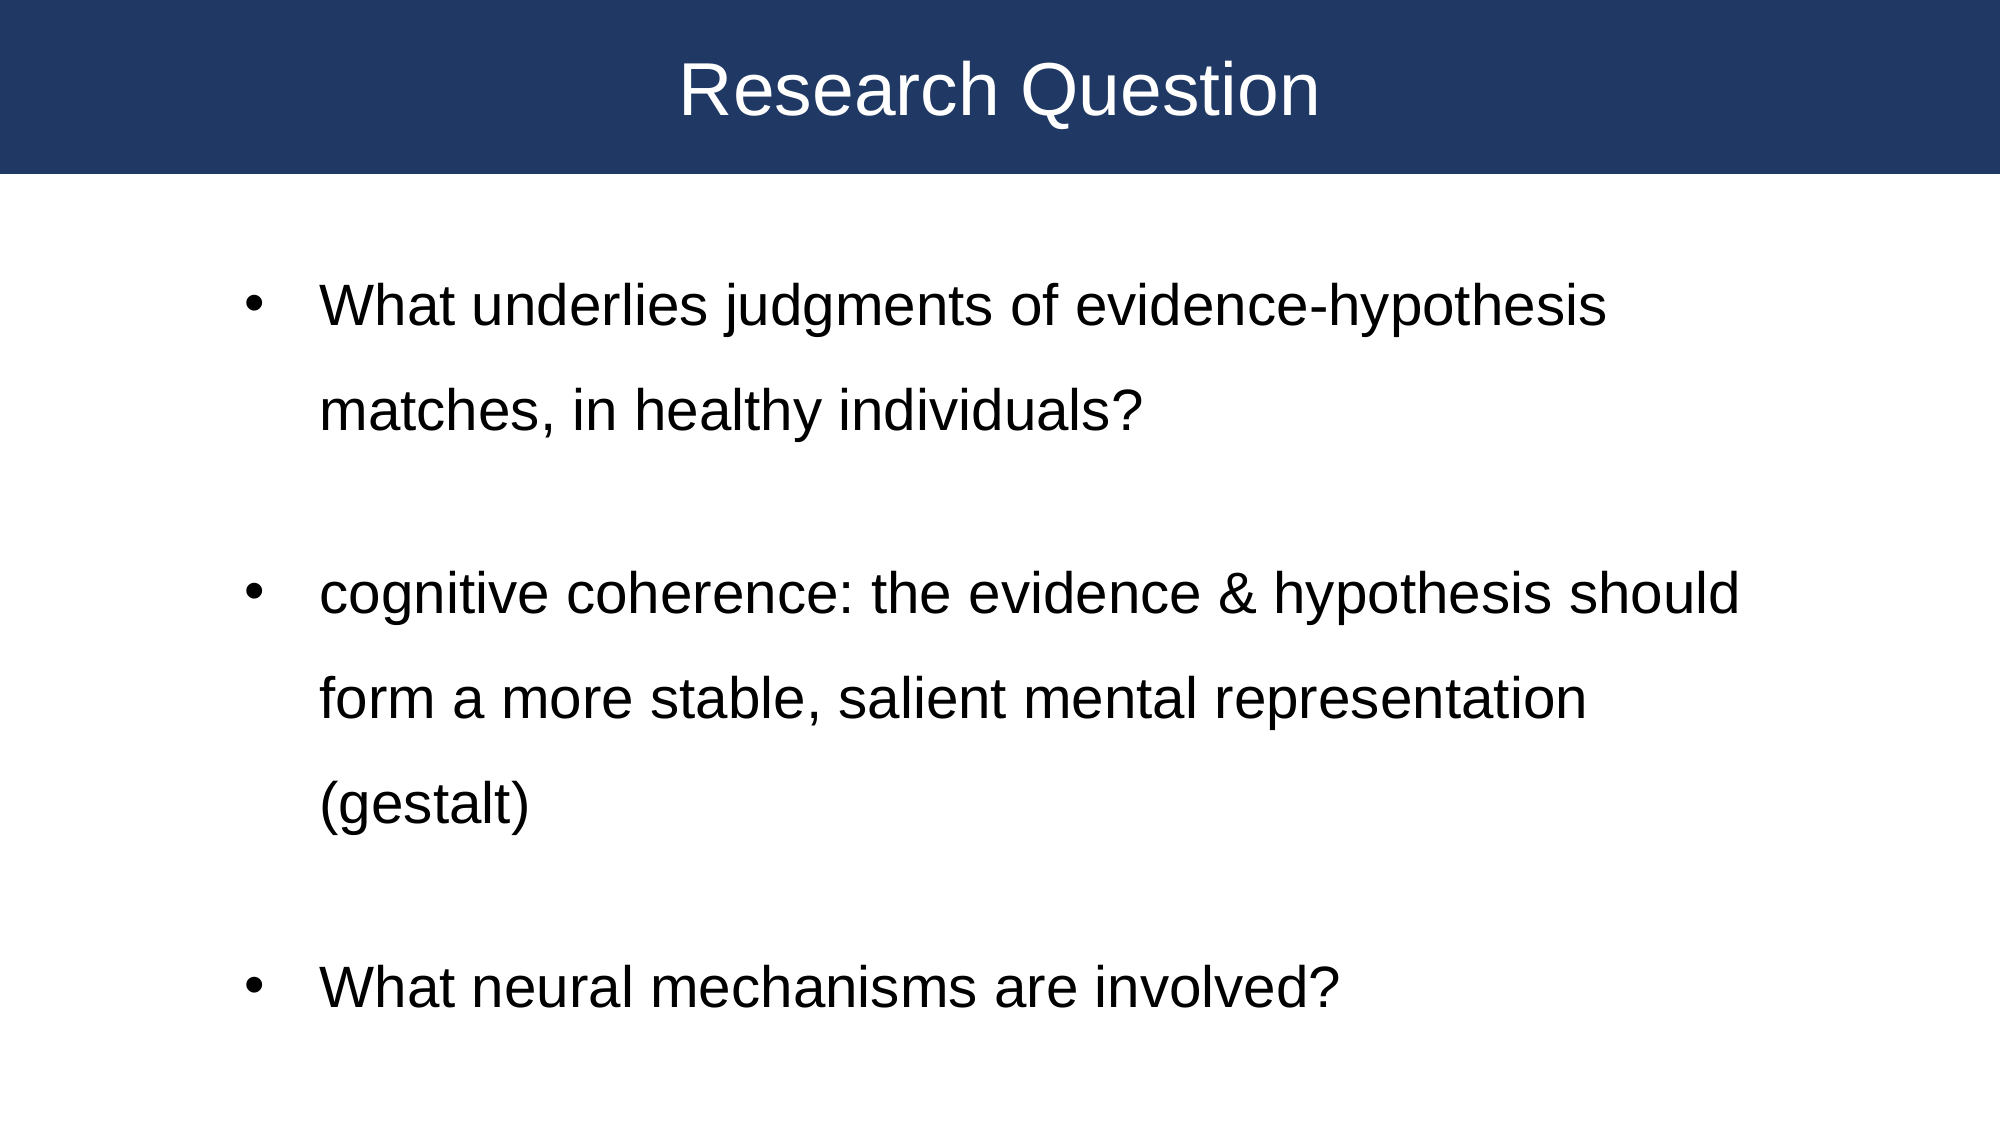

Research Question
What underlies judgments of evidence-hypothesis matches, in healthy individuals?
cognitive coherence: the evidence & hypothesis should form a more stable, salient mental representation (gestalt)
What neural mechanisms are involved?